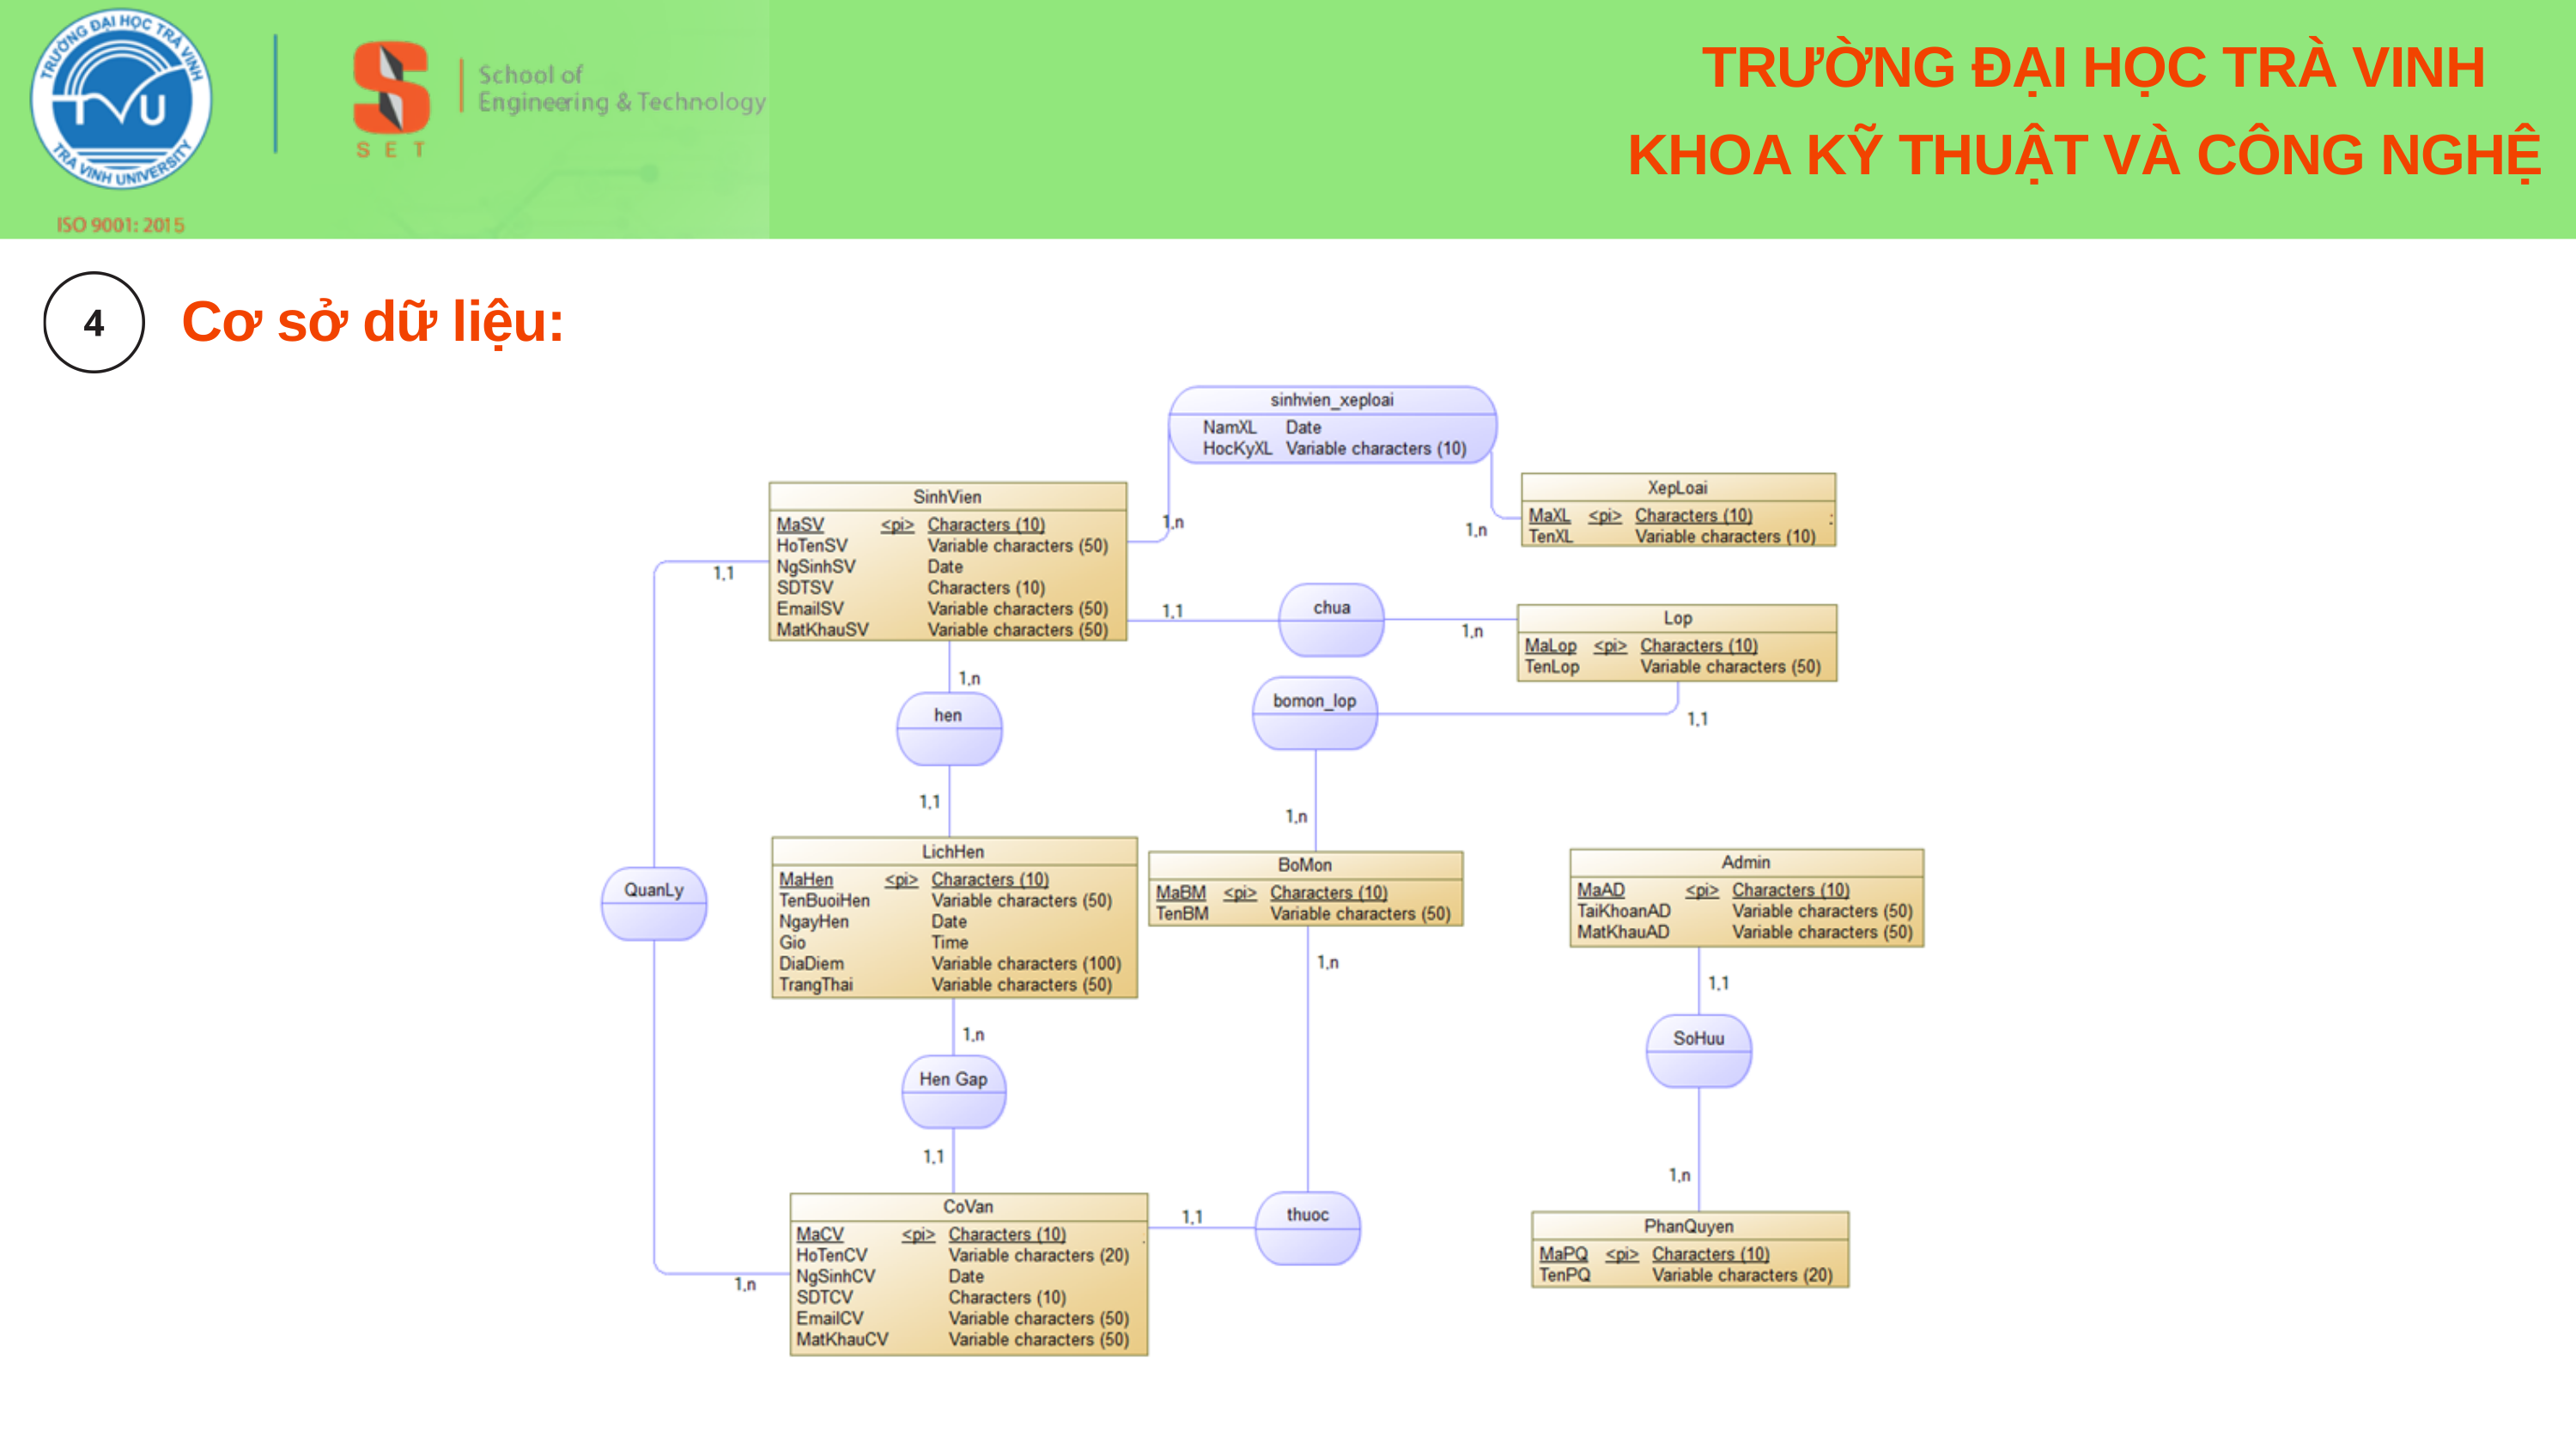

TRƯỜNG ĐẠI HỌC TRÀ VINH
 KHOA KỸ THUẬT VÀ CÔNG NGHỆ
Cơ sở dữ liệu: